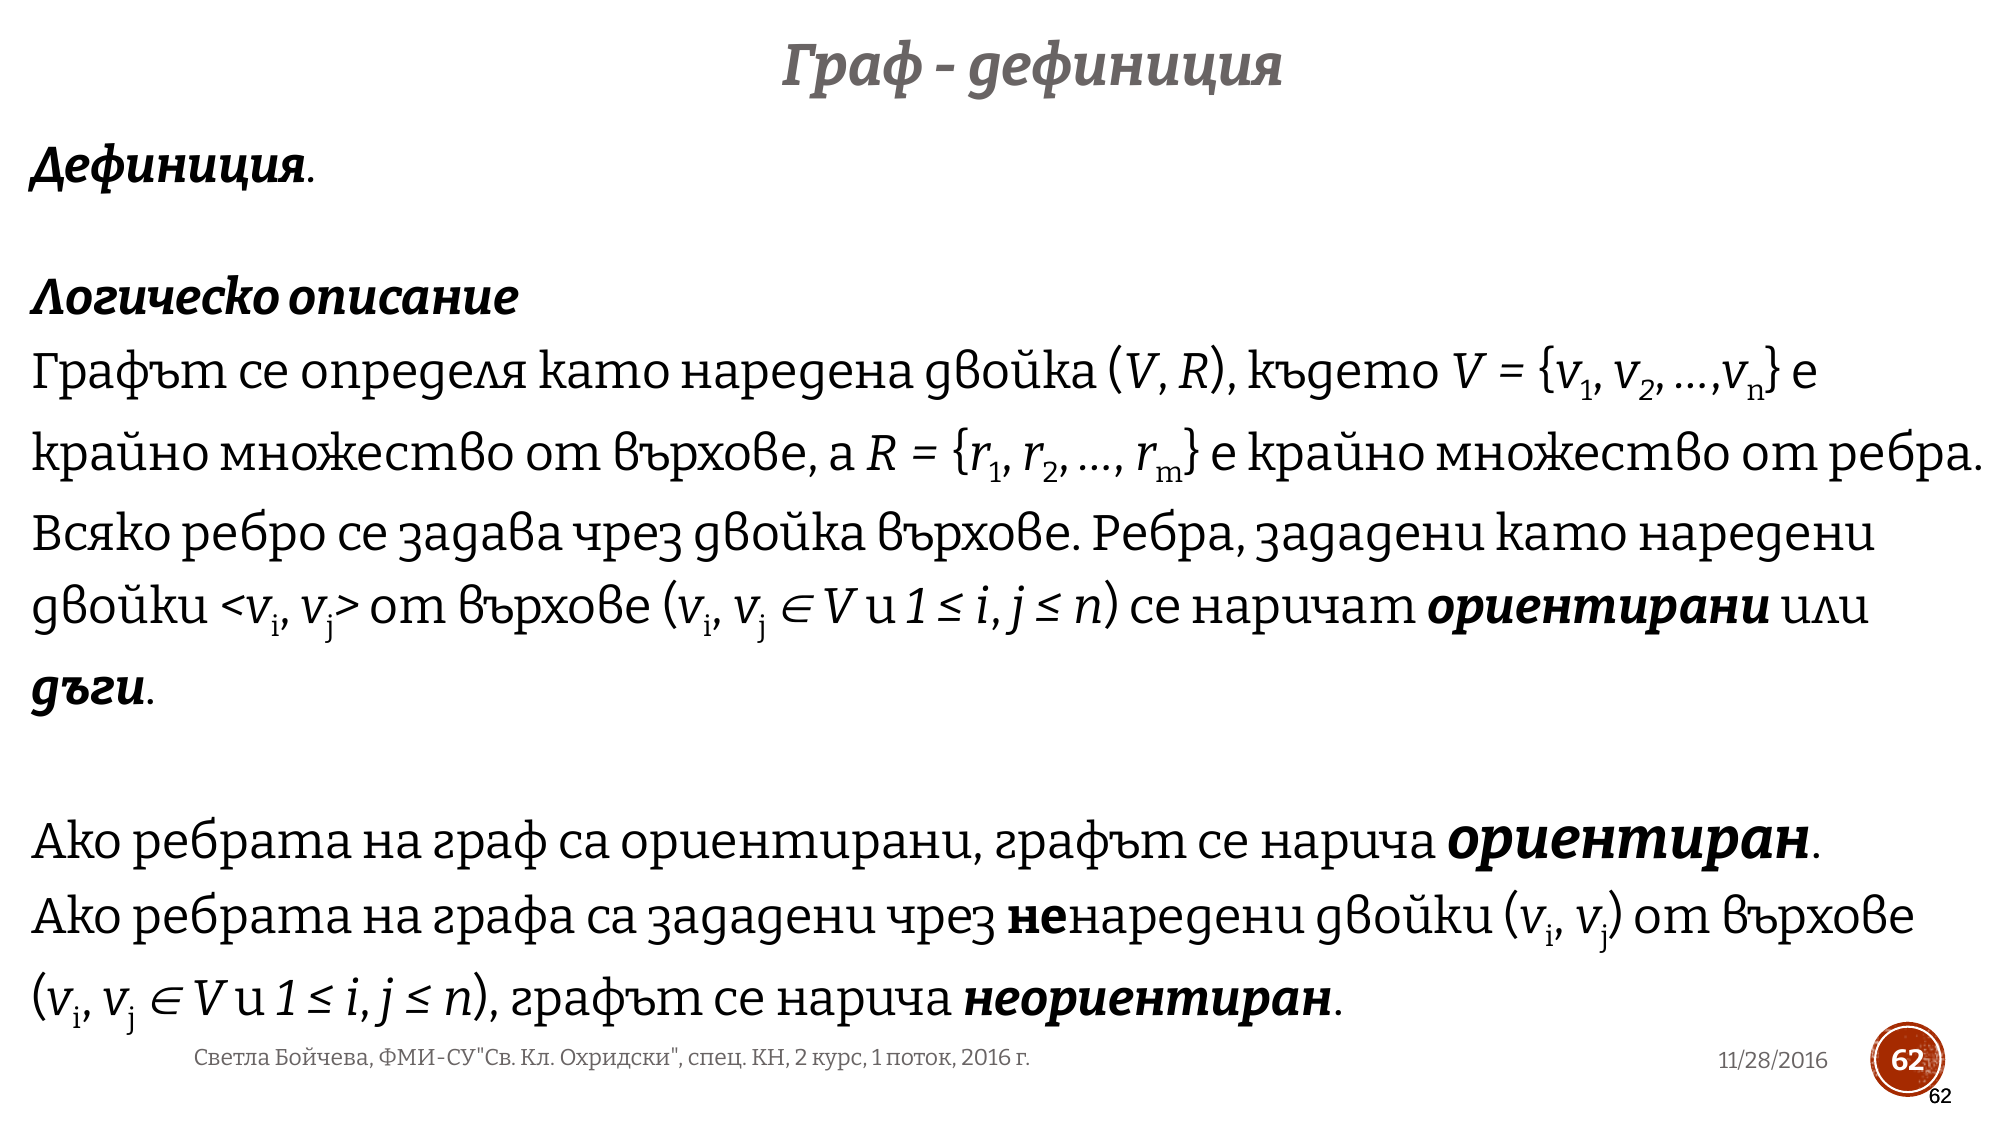

Граф - дефиниция
Дефиниция.

Логическо описание
Графът се определя като наредена двойка (V, R), където V = {v1, v2, …,vn} e крайно множество от върхове, а R = {r1, r2, …, rm} е крайно множество от ребра. Всяко ребро се задава чрез двойка върхове. Ребра, зададени като наредени двойки <vi, vj> от върхове (vi, vj ∈ V и 1 ≤ i, j ≤ n) се наричат ориентирани или дъги.

Ако ребрата на граф са ориентирани, графът се нарича ориентиран.
Ако ребрата на графа са зададени чрез ненаредени двойки (vi, vj) от върхове (vi, vj ∈ V и 1 ≤ i, j ≤ n), графът се нарича неориентиран.

Светла Бойчева, ФМИ-СУ"Св. Кл. Охридски", спец. КН, 2 курс, 1 поток, 2016 г.
11/28/2016
62
62
62